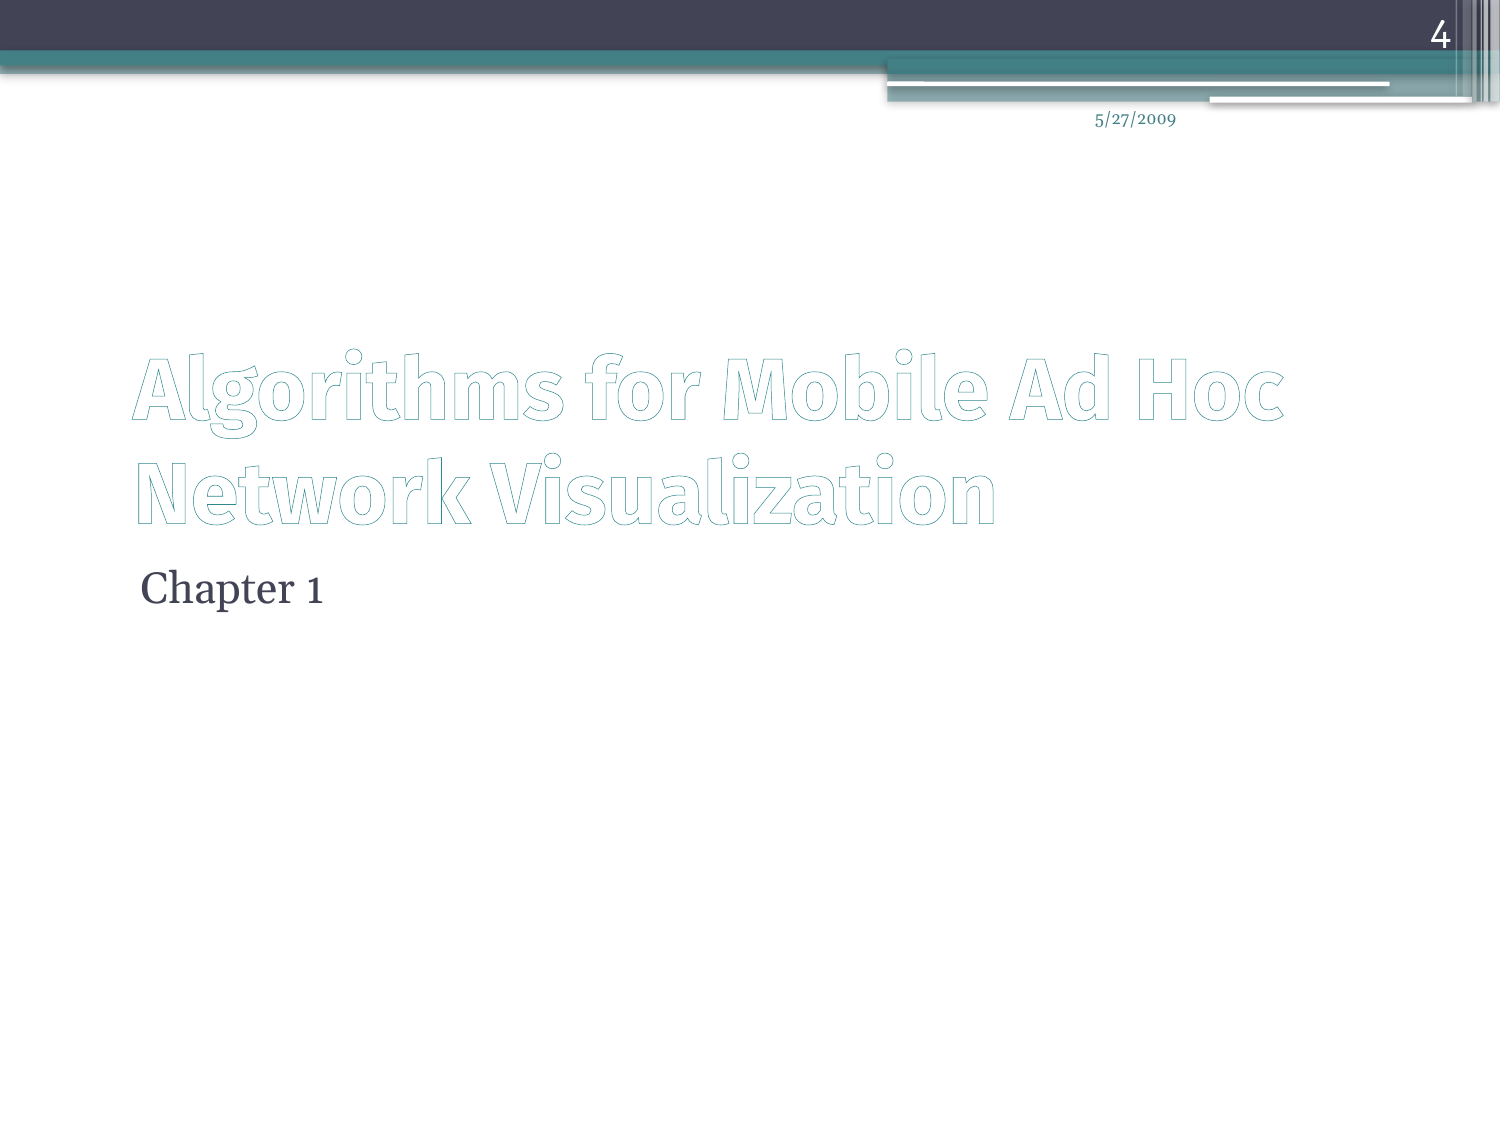

4
5/27/2009
# Algorithms for Mobile Ad Hoc Network Visualization
Chapter 1